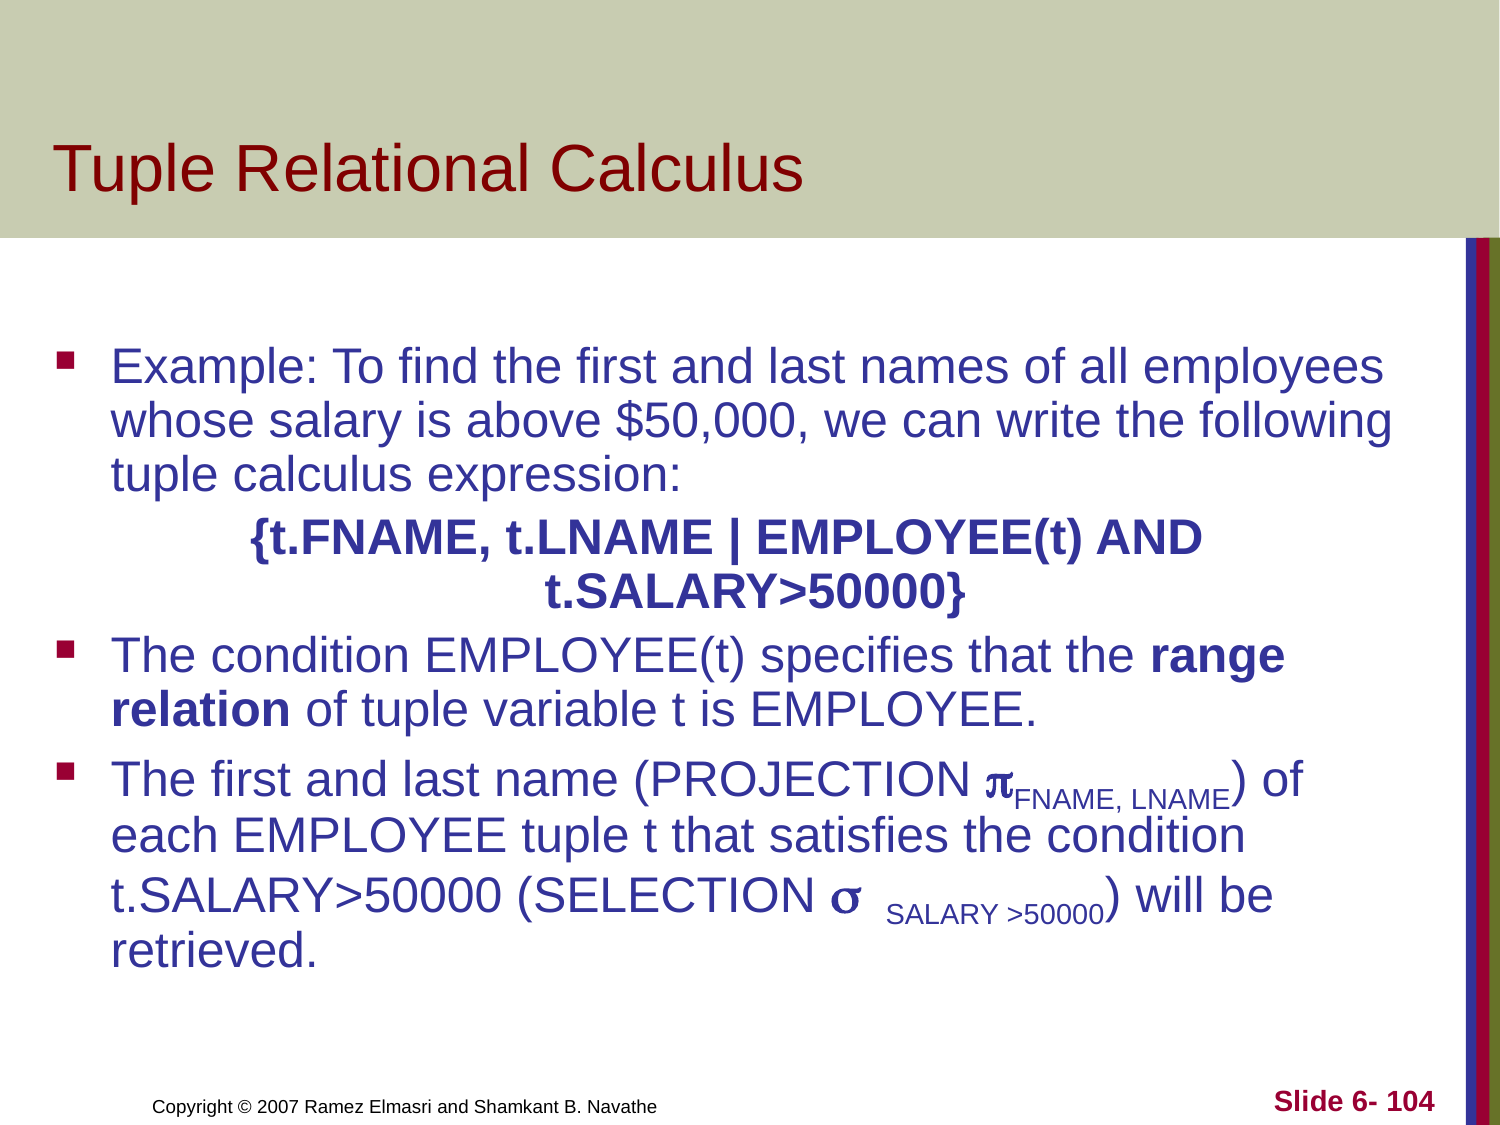

# Tuple Relational Calculus

Example: To find the first and last names of all employees whose salary is above $50,000, we can write the following tuple calculus expression:
{t.FNAME, t.LNAME | EMPLOYEE(t) AND t.SALARY>50000}
The condition EMPLOYEE(t) specifies that the range relation of tuple variable t is EMPLOYEE.
The first and last name (PROJECTION πFNAME, LNAME) of each EMPLOYEE tuple t that satisfies the condition t.SALARY>50000 (SELECTION σ SALARY >50000) will be retrieved.
Slide 6- 104